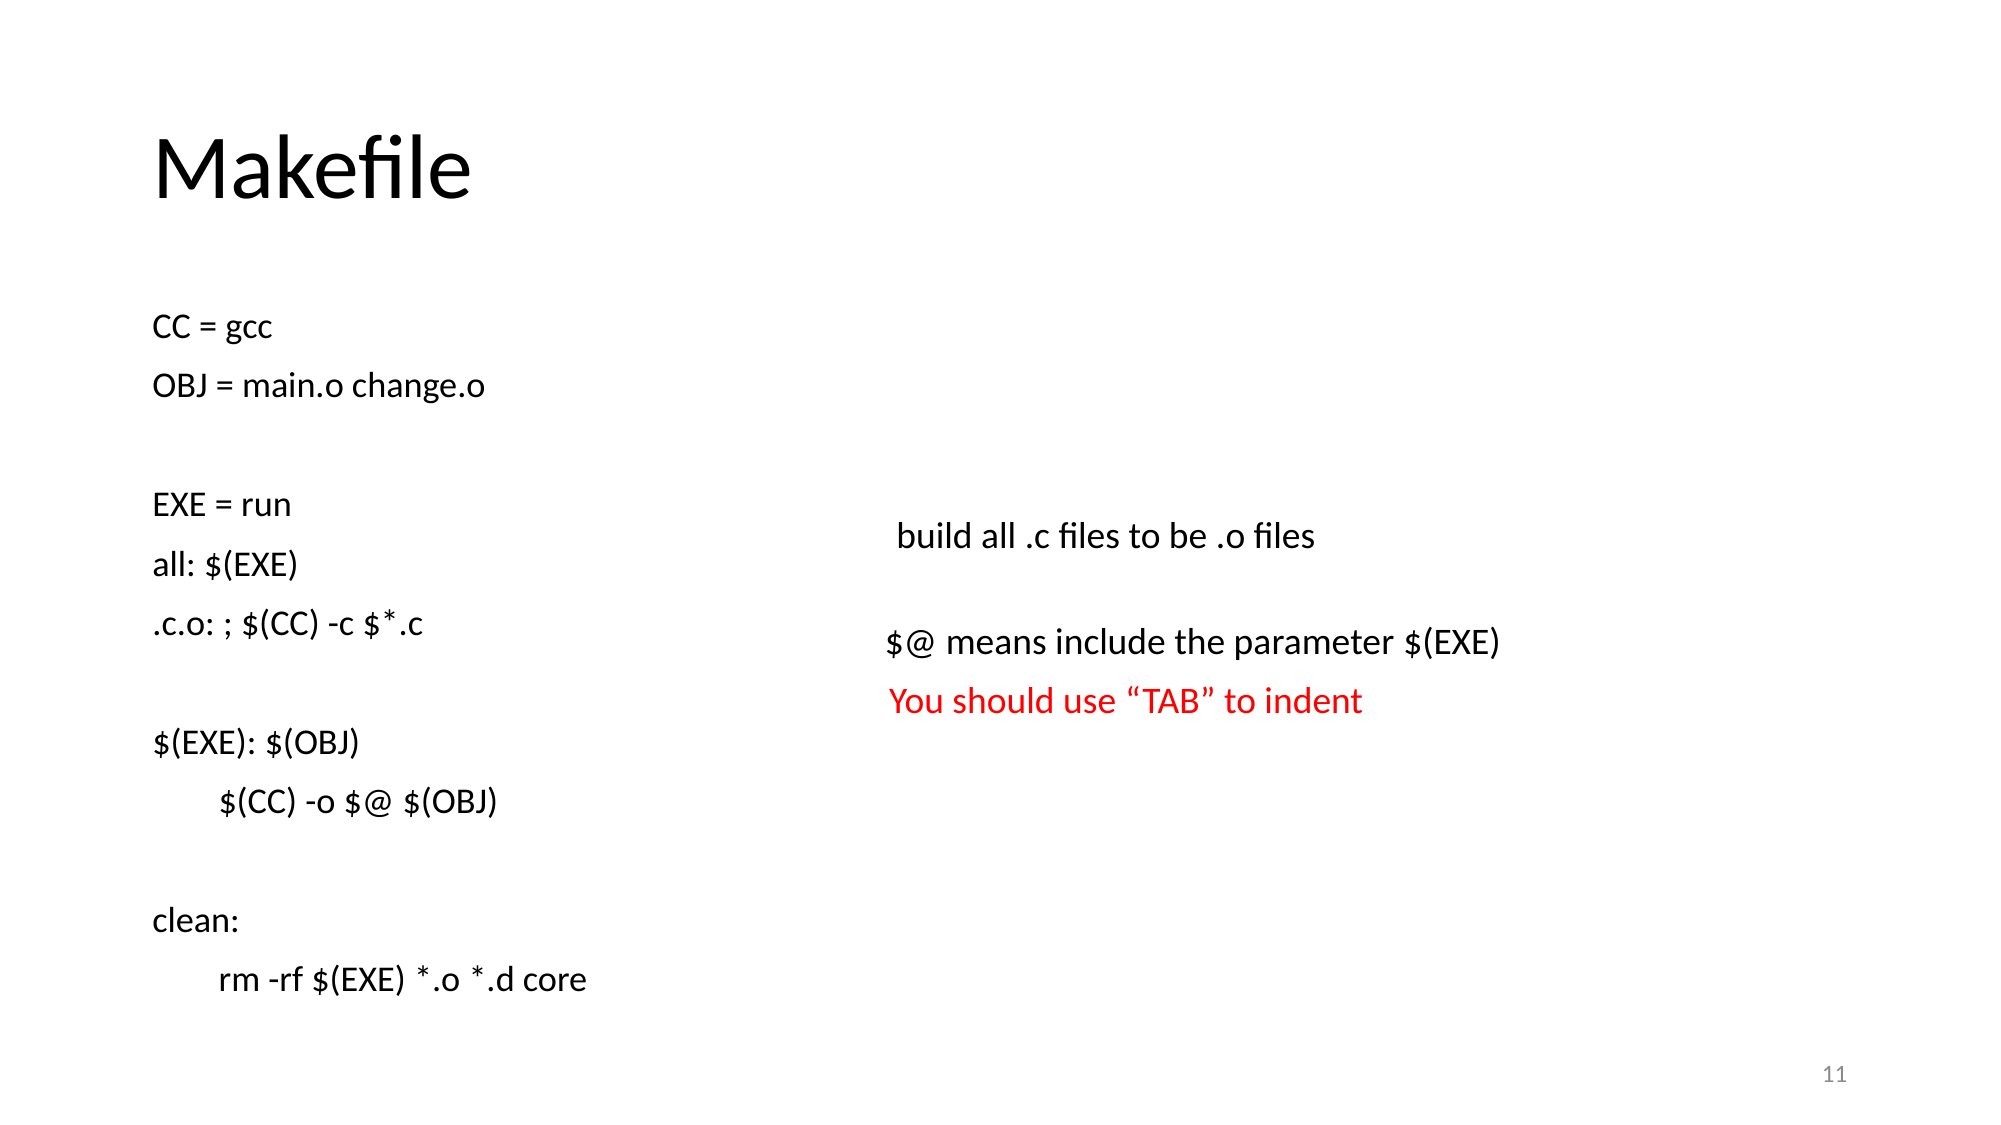

# Makefile
CC = gcc
OBJ = main.o change.o

EXE = run
all: $(EXE)
.c.o: ; $(CC) -c $*.c

$(EXE): $(OBJ)
        $(CC) -o $@ $(OBJ)

clean:
        rm -rf $(EXE) *.o *.d core

 build all .c files to be .o files
$@ means include the parameter $(EXE)
You should use “TAB” to indent
11